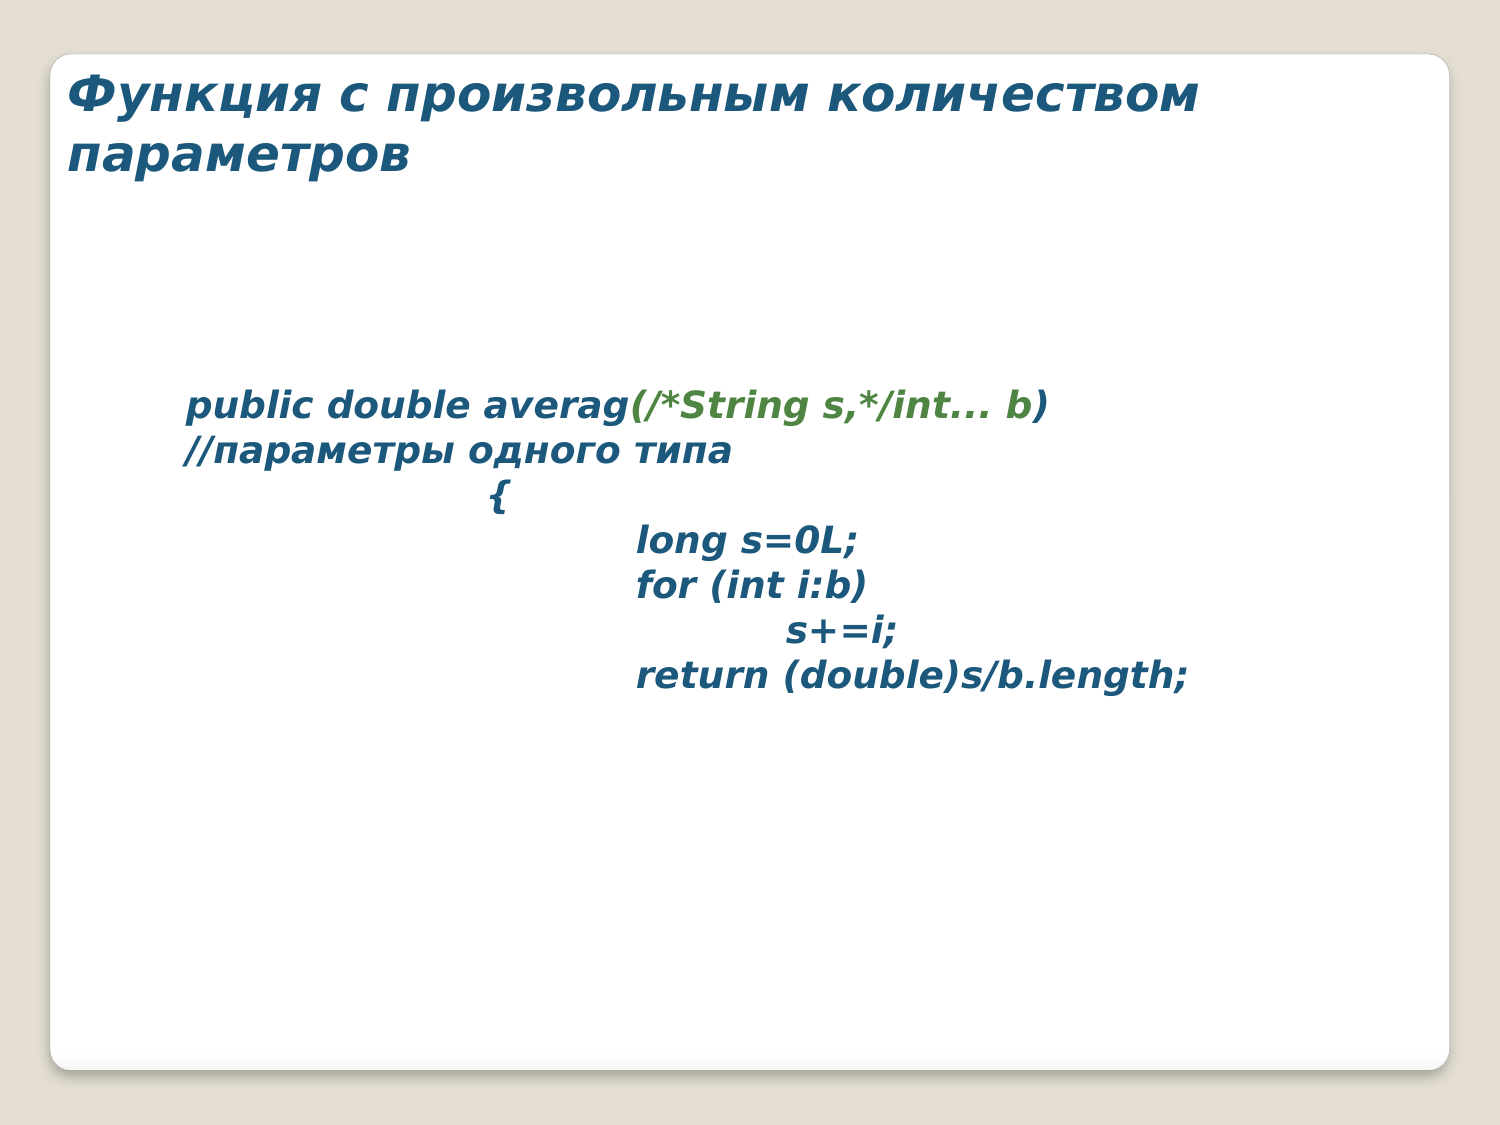

Функция с произвольным количеством параметров
public double averag(/*String s,*/int... b)
//параметры одного типа
		{
			long s=0L;
			for (int i:b)
				s+=i;
			return (double)s/b.length;